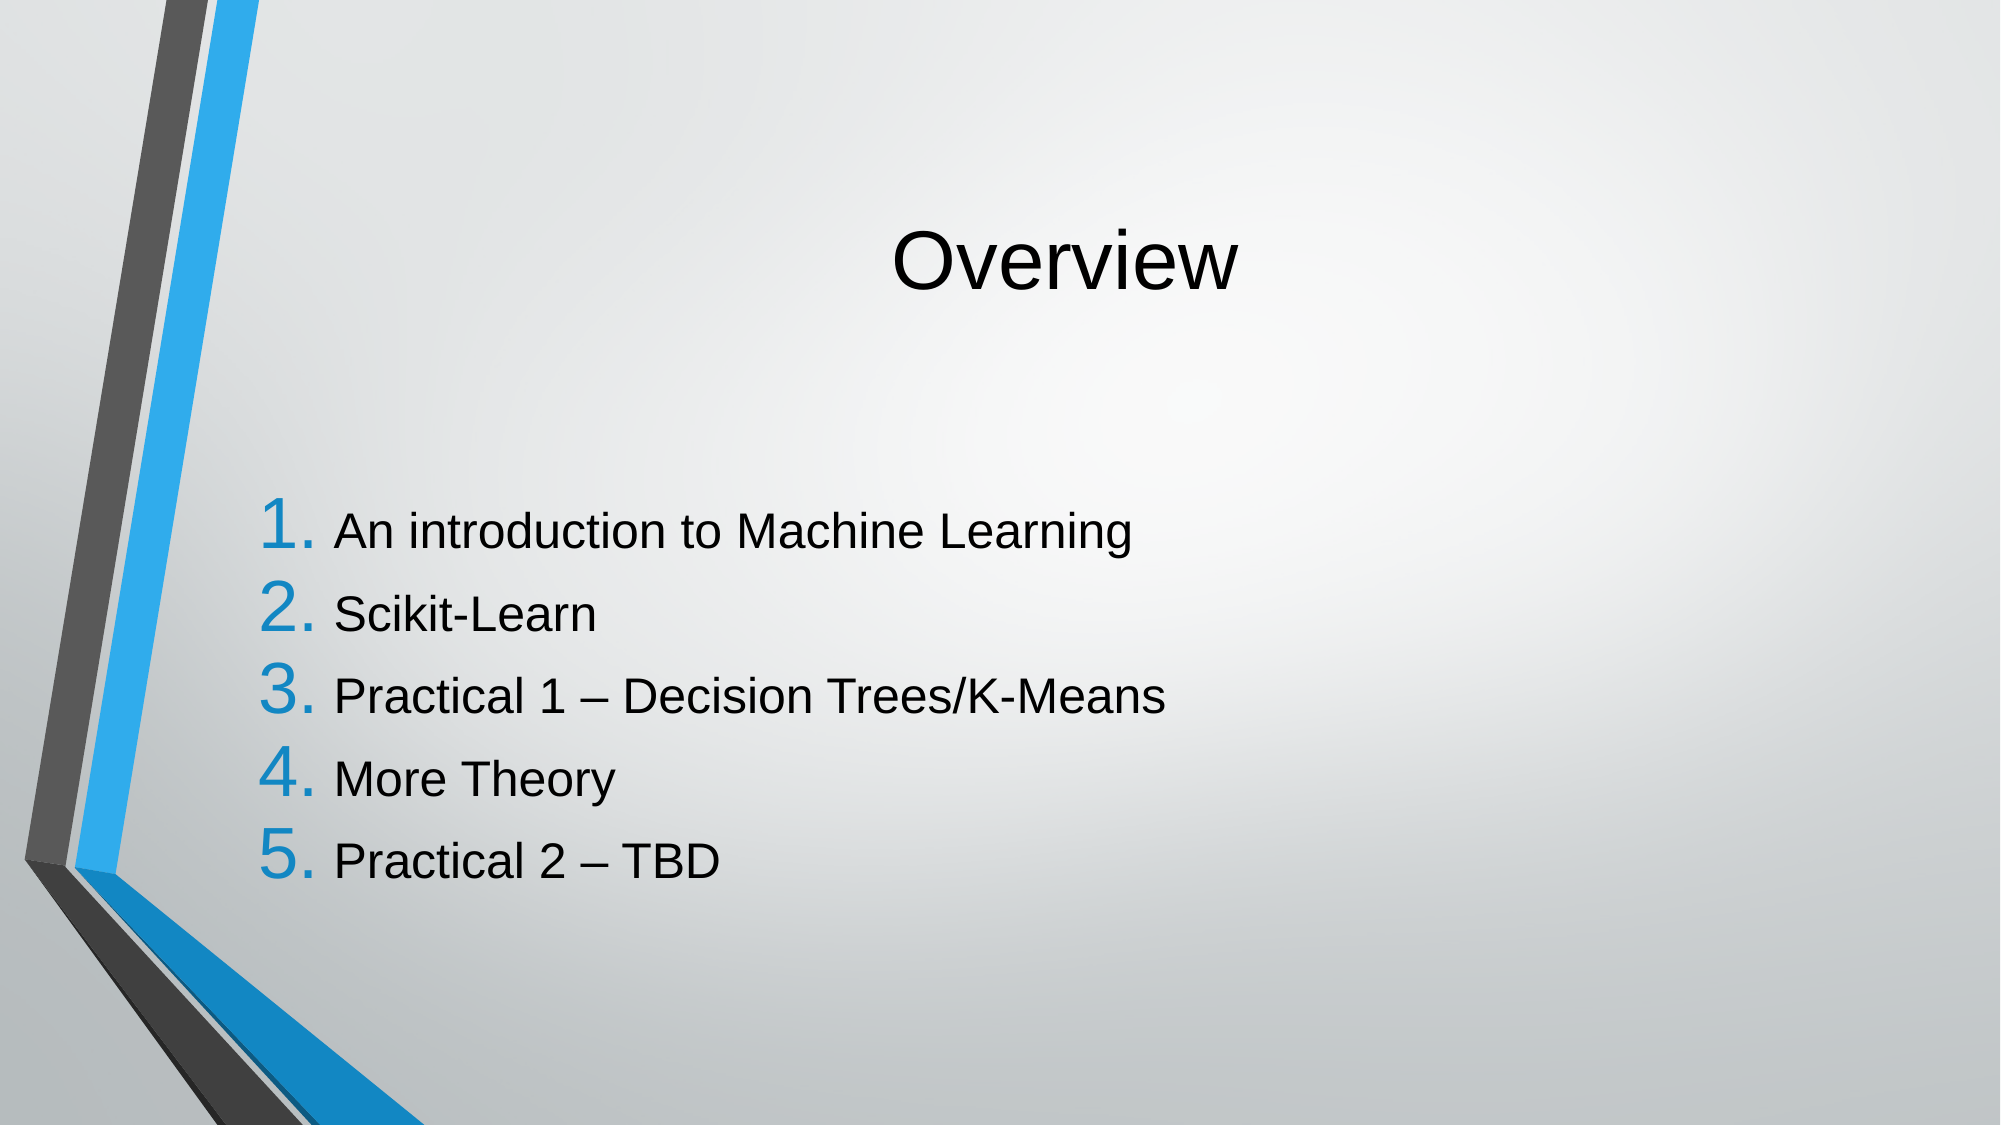

# Overview
An introduction to Machine Learning
Scikit-Learn
Practical 1 – Decision Trees/K-Means
More Theory
Practical 2 – TBD